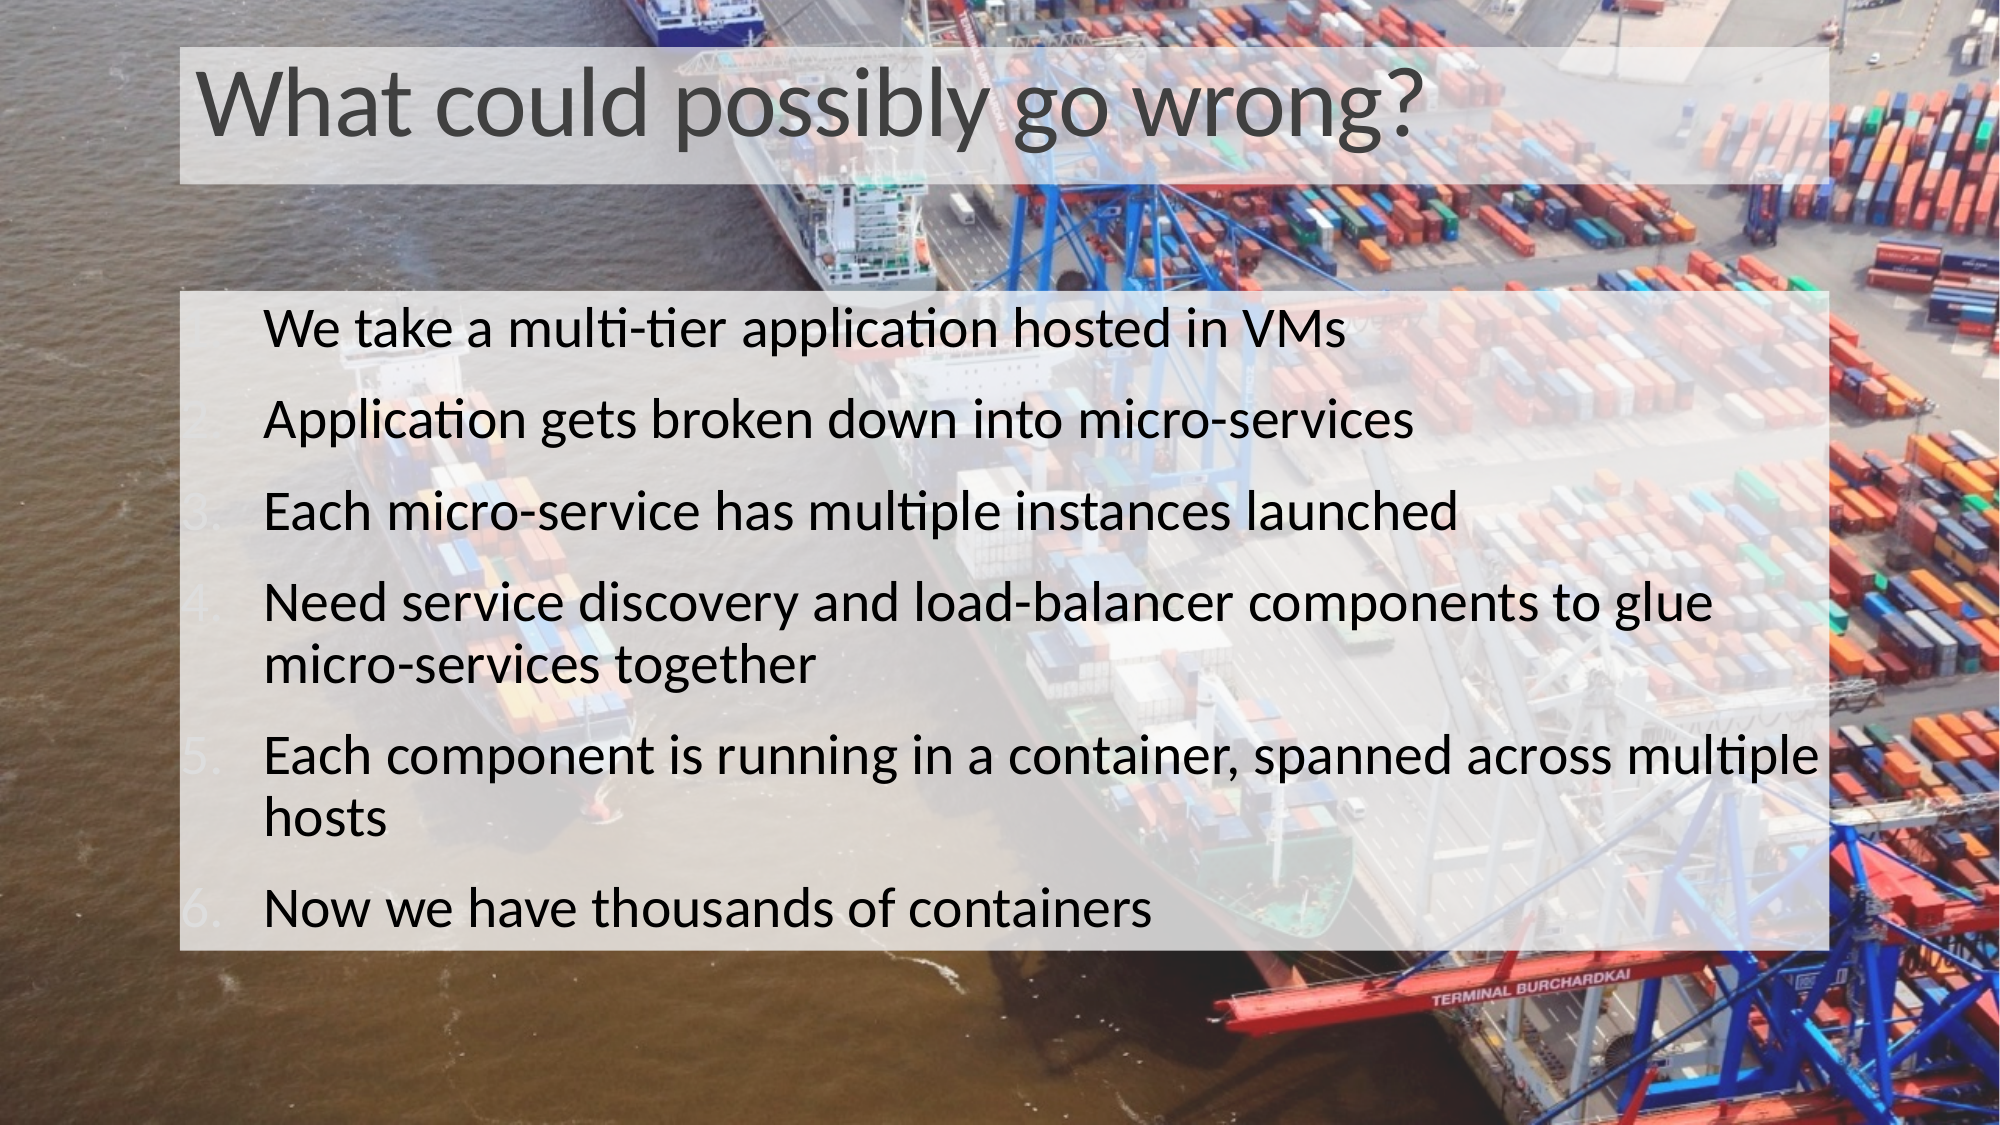

# What could possibly go wrong?
We take a multi-tier application hosted in VMs
Application gets broken down into micro-services
Each micro-service has multiple instances launched
Need service discovery and load-balancer components to glue micro-services together
Each component is running in a container, spanned across multiple hosts
Now we have thousands of containers